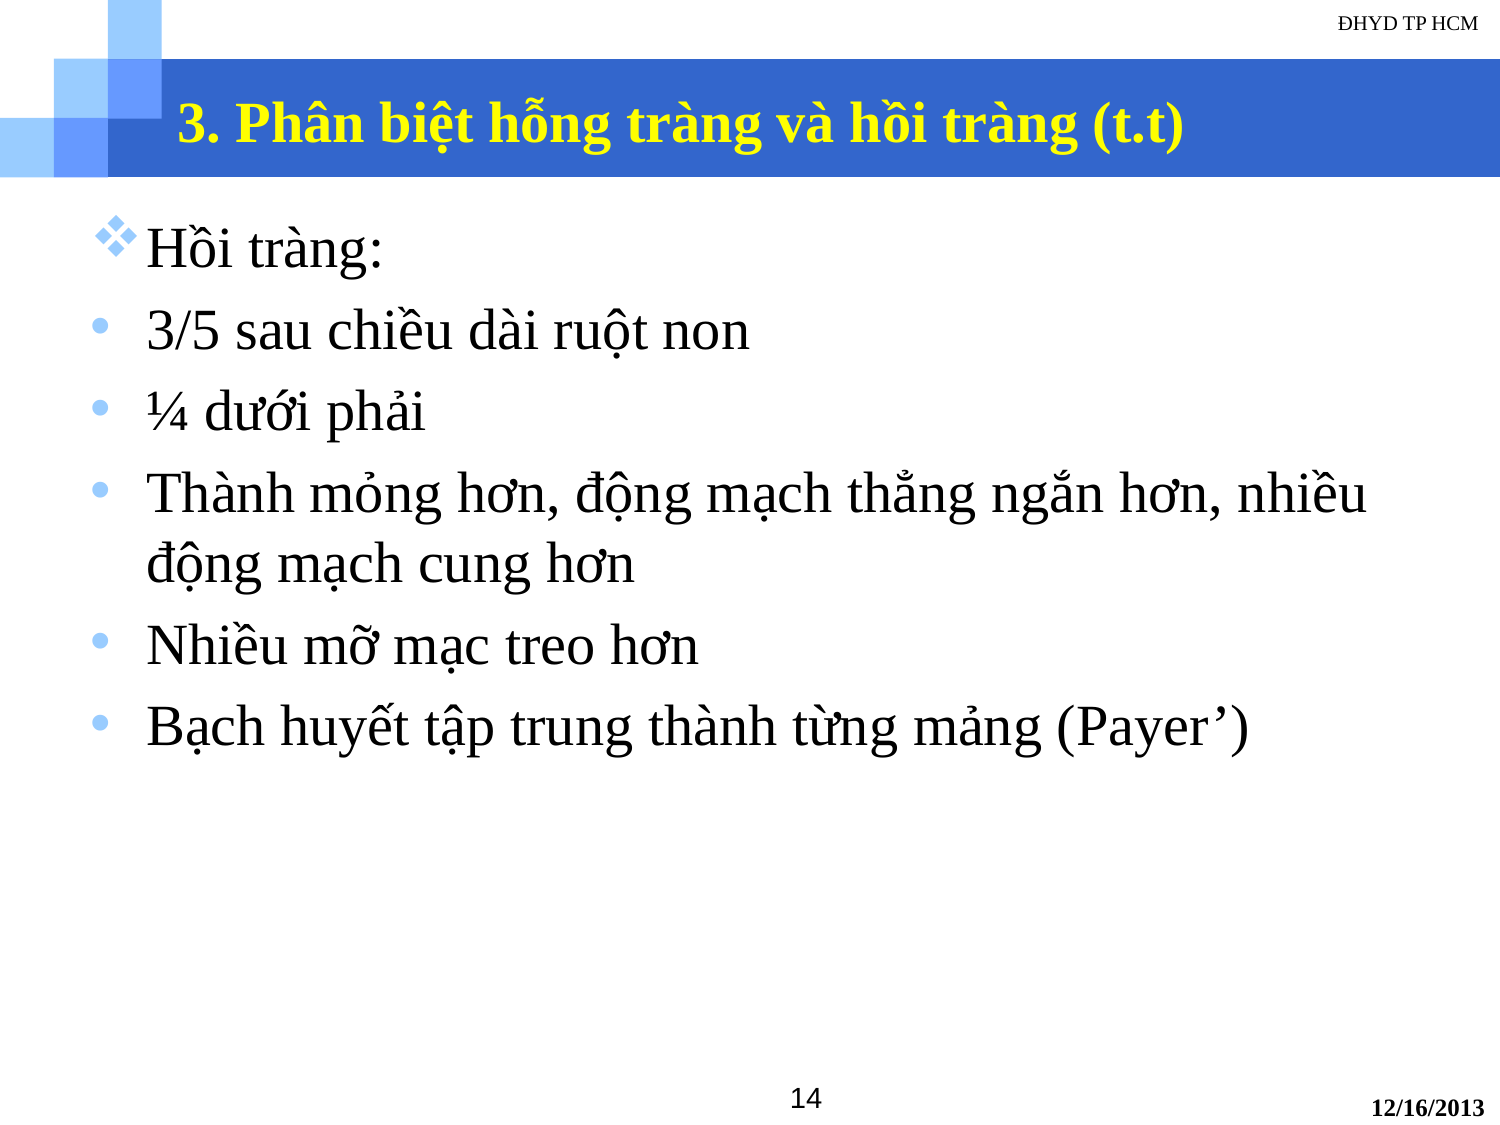

ĐHYD TP HCM
# 3. Phân biệt hỗng tràng và hồi tràng (t.t)
Hồi tràng:
3/5 sau chiều dài ruột non
¼ dưới phải
Thành mỏng hơn, động mạch thẳng ngắn hơn, nhiều động mạch cung hơn
Nhiều mỡ mạc treo hơn
Bạch huyết tập trung thành từng mảng (Payer’)

14
12/16/2013